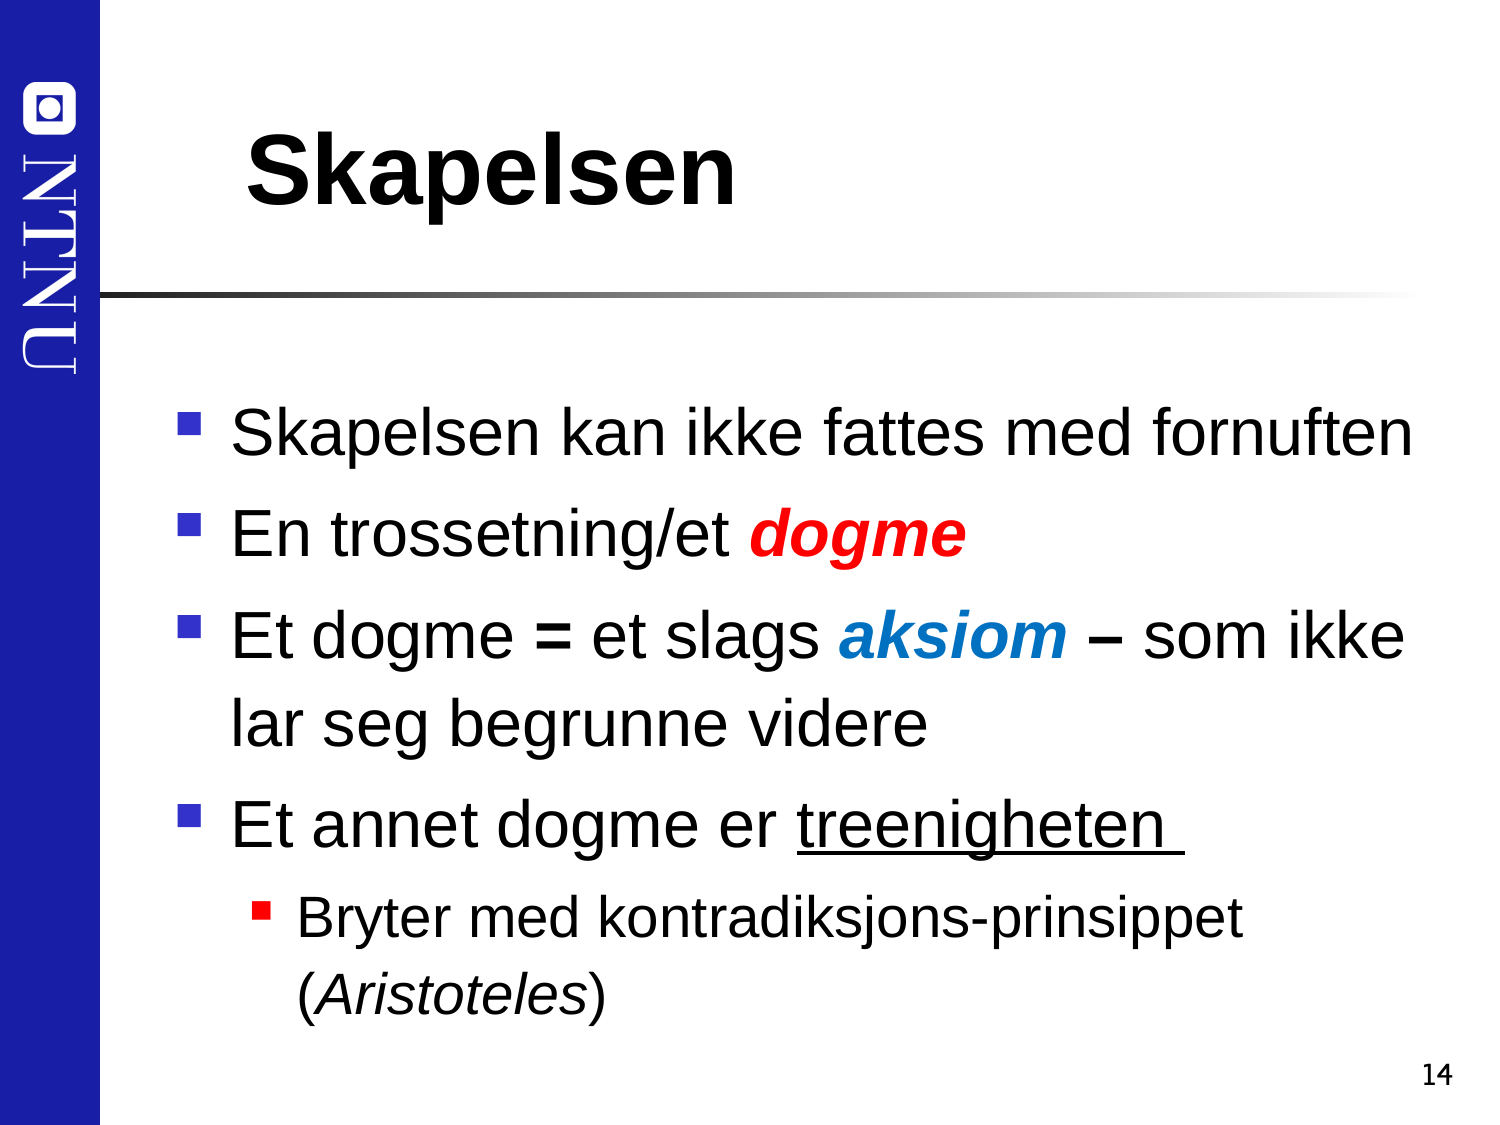

# Skapelsen
Skapelsen kan ikke fattes med fornuften
En trossetning/et dogme
Et dogme = et slags aksiom – som ikke lar seg begrunne videre
Et annet dogme er treenigheten
Bryter med kontradiksjons-prinsippet (Aristoteles)
14